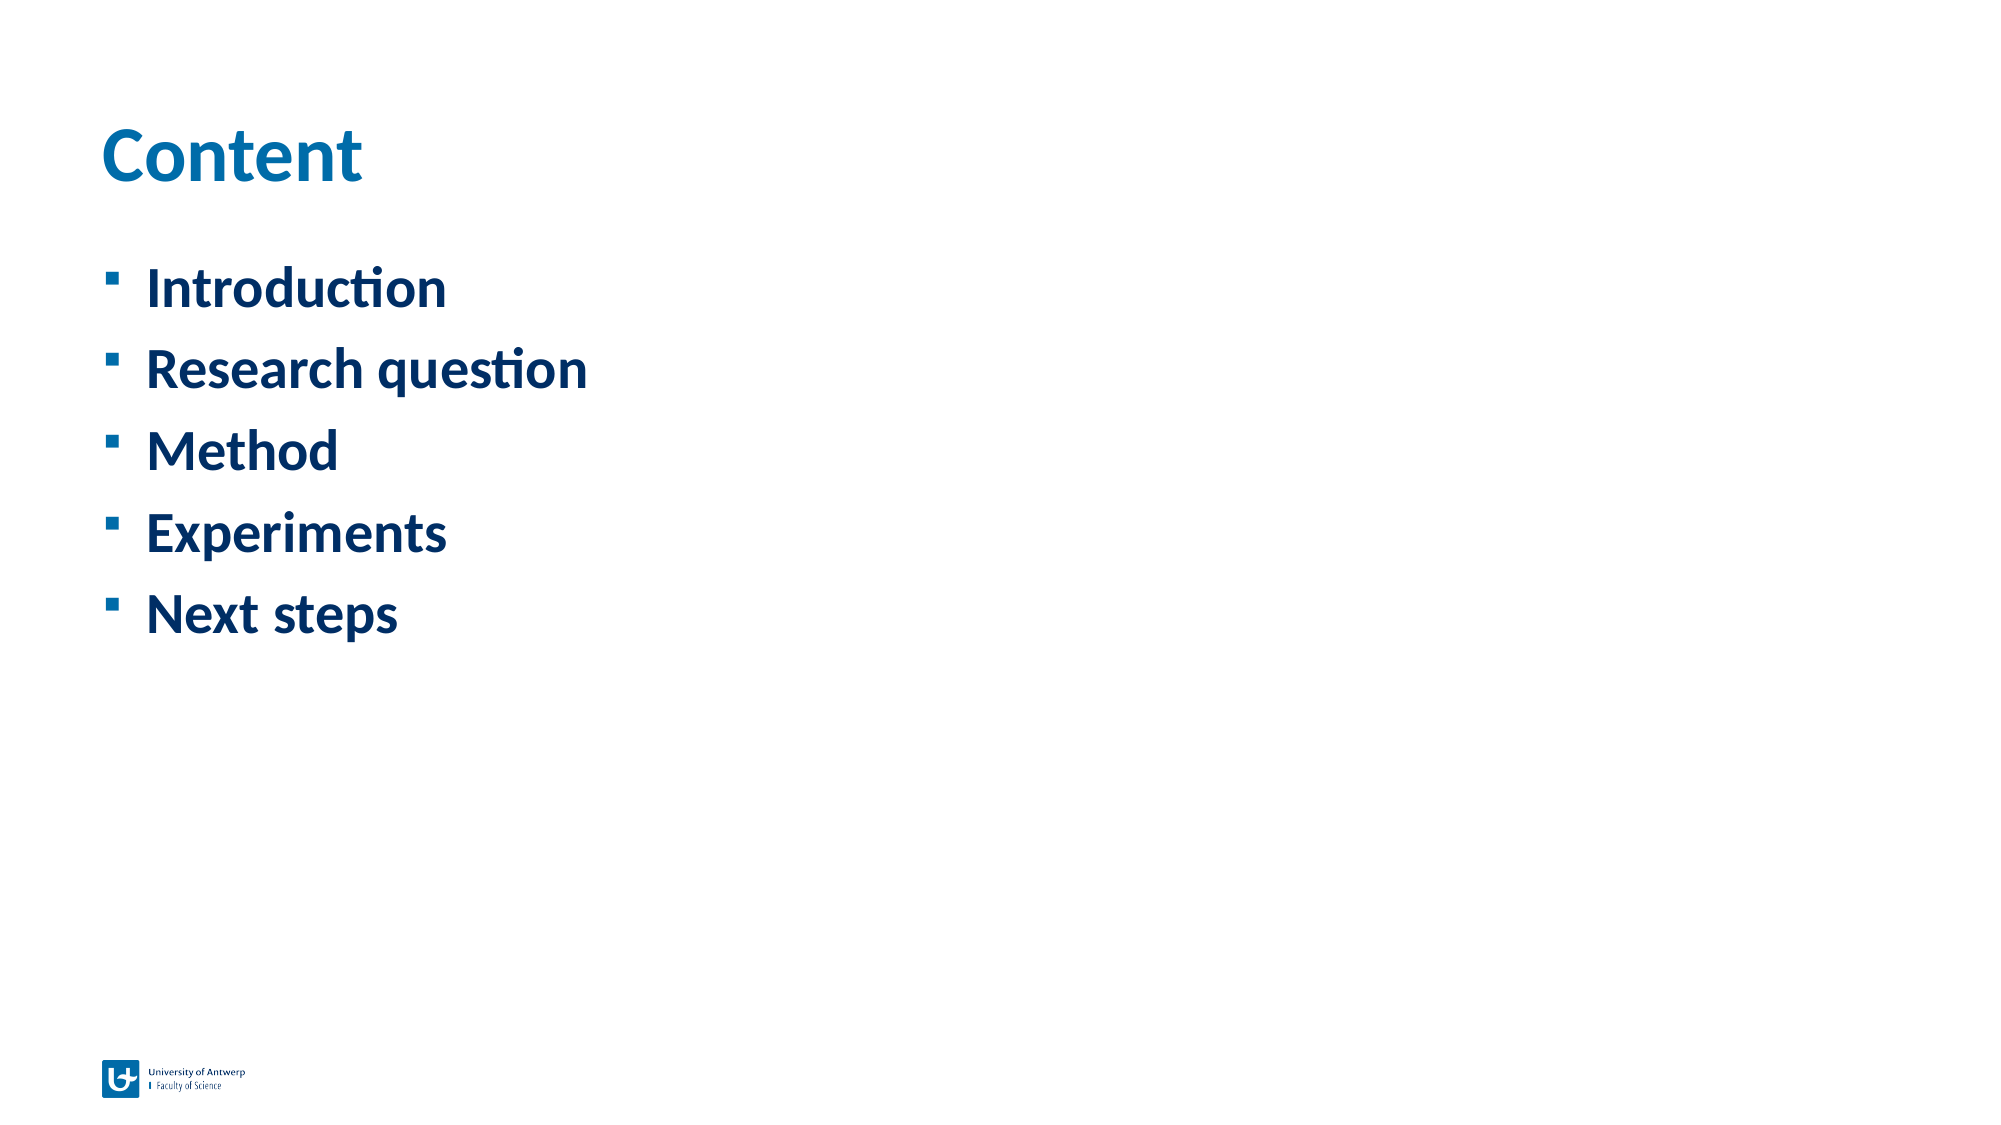

# Content
Introduction
Research question
Method
Experiments
Next steps